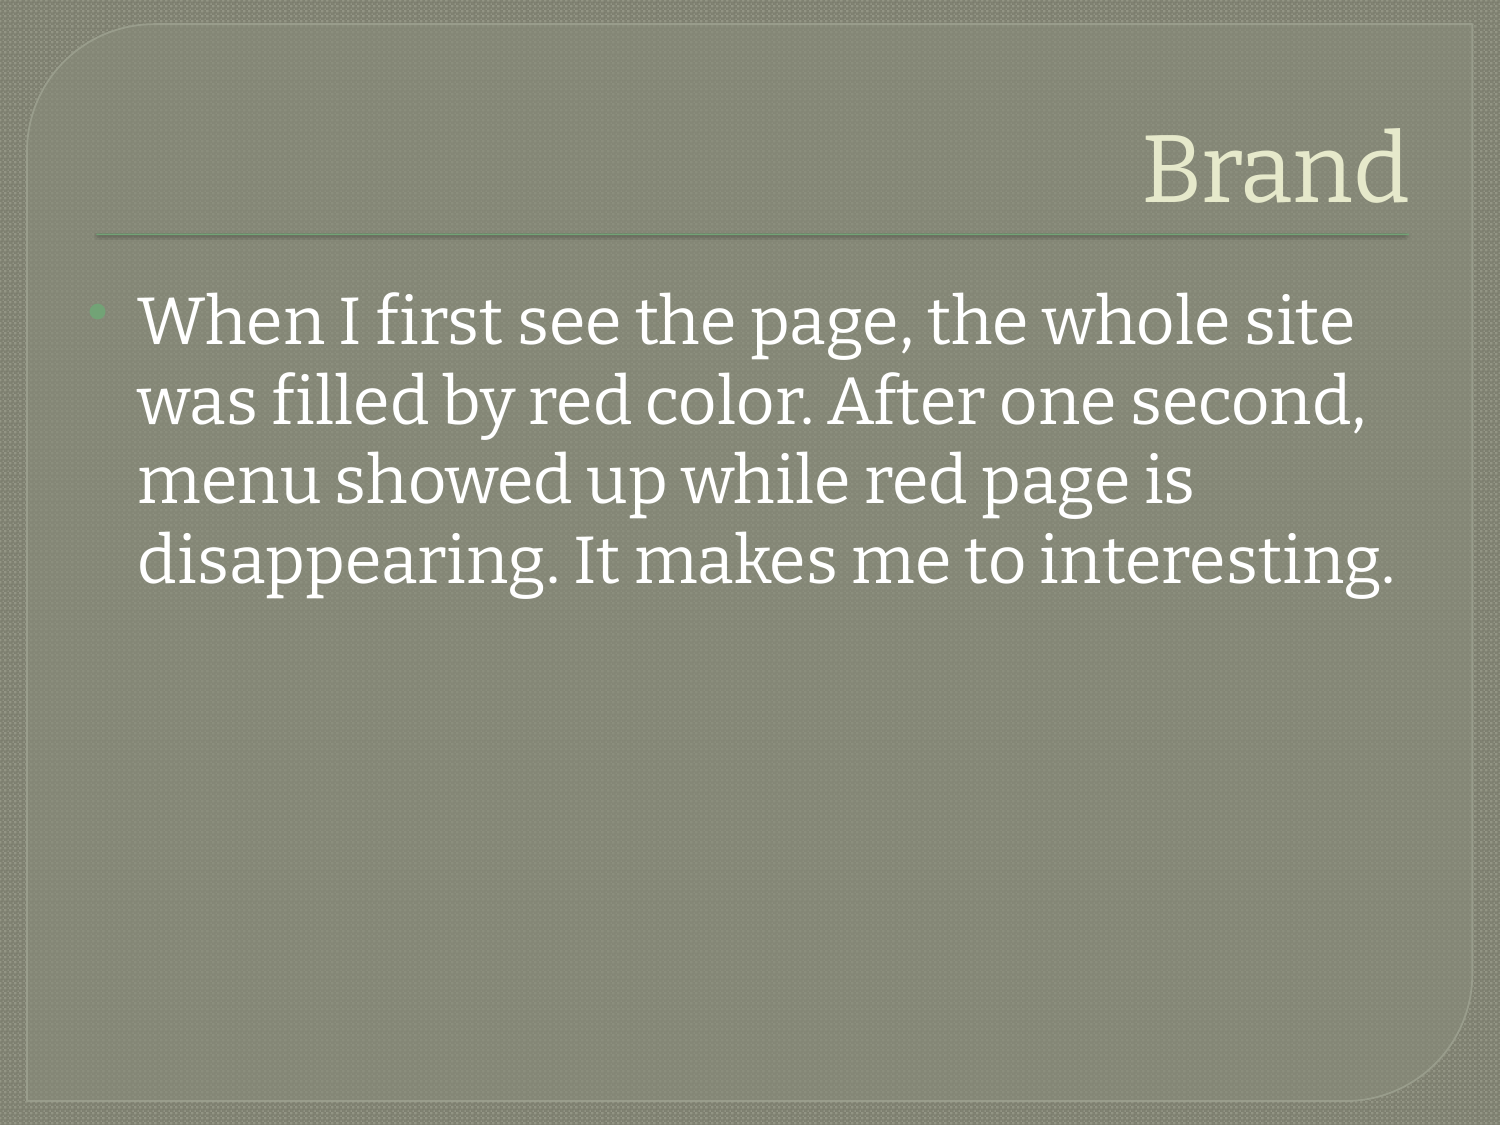

# Brand
When I first see the page, the whole site was filled by red color. After one second, menu showed up while red page is disappearing. It makes me to interesting.